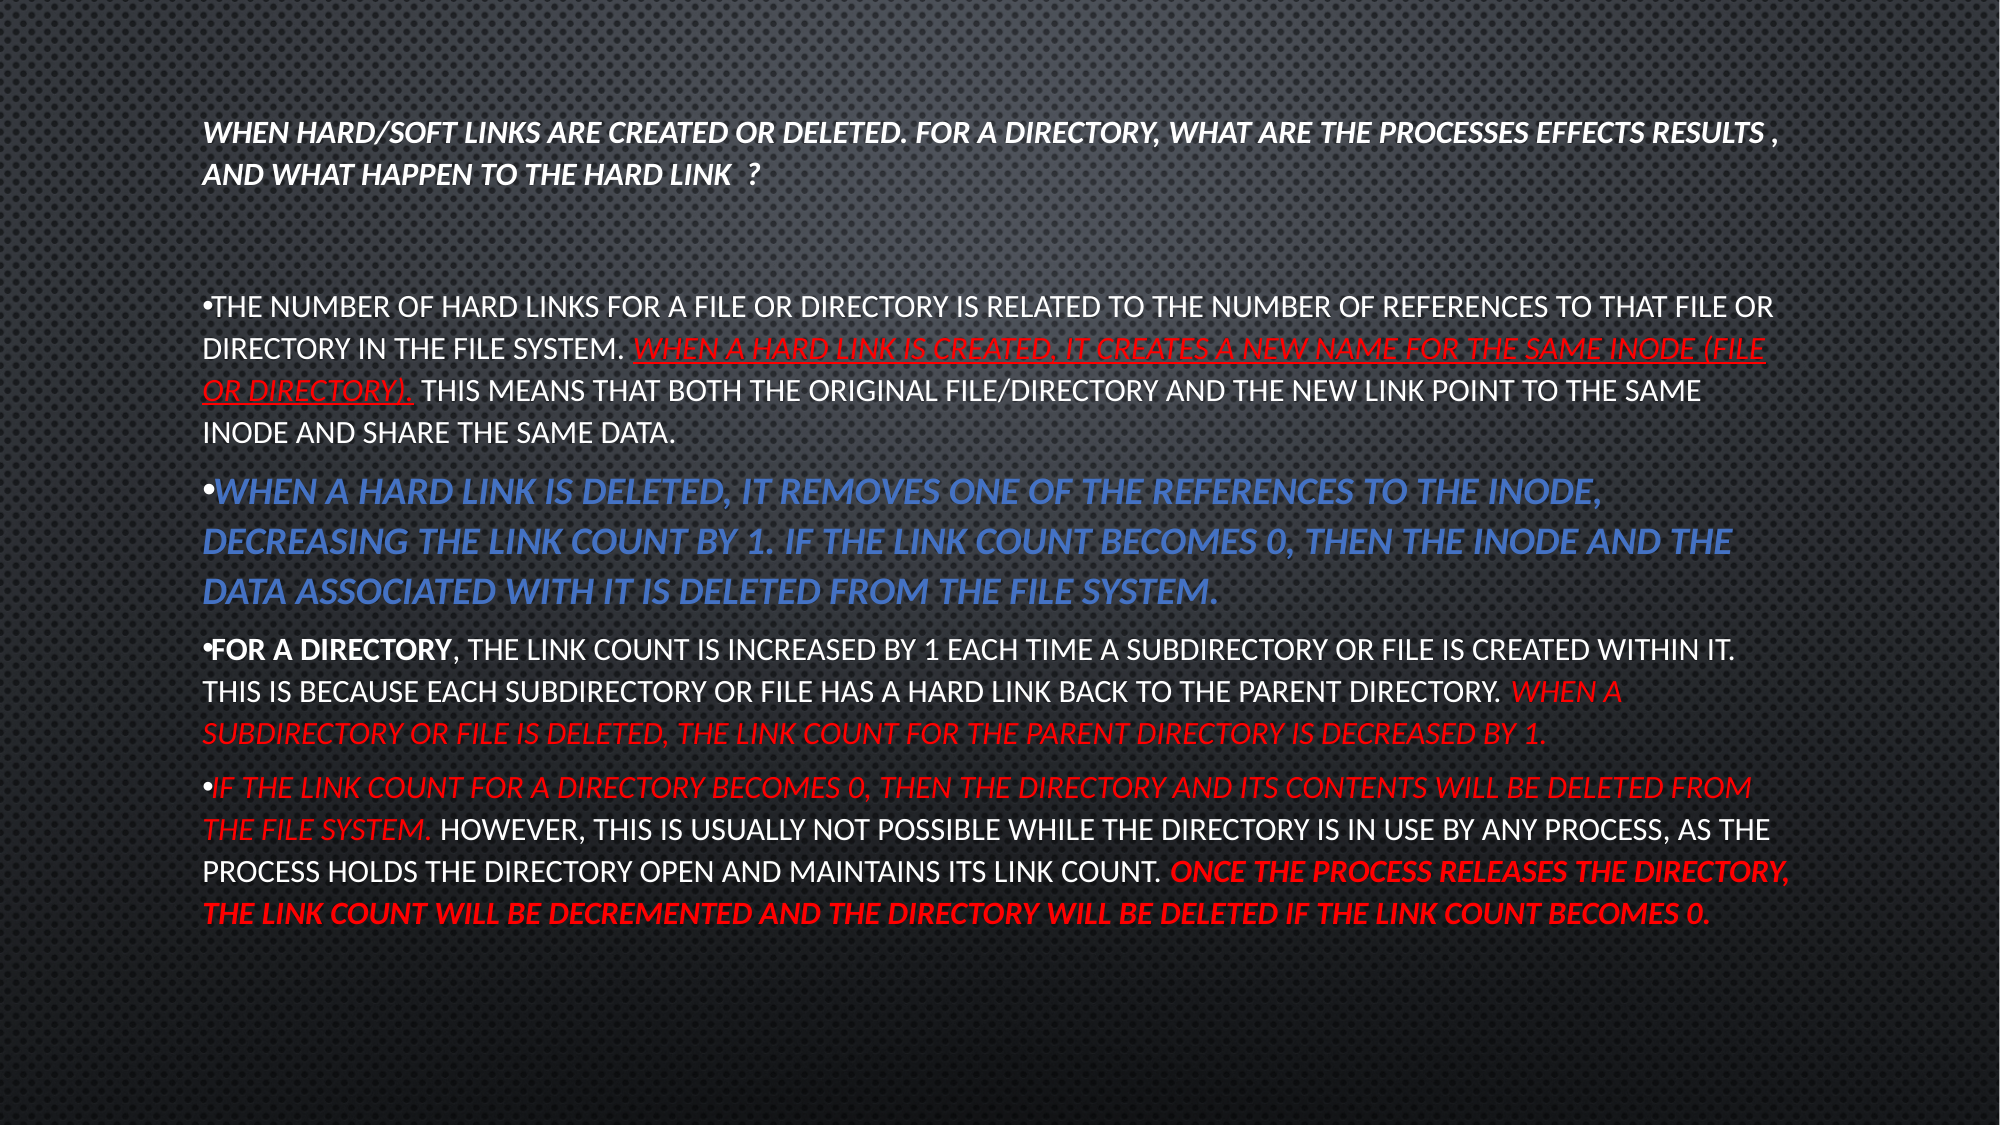

# When Hard/Soft Links Are Created Or Deleted. For A Directory, What Are The Processes Effects Results , And What Happen To The Hard Link  ?
The number of hard links for a file or directory is related to the number of references to that file or directory in the file system. When a hard link is created, it creates a new name for the same inode (file or directory). This means that both the original file/directory and the new link point to the same inode and share the same data.
When a hard link is deleted, it removes one of the references to the inode, decreasing the link count by 1. If the link count becomes 0, then the inode and the data associated with it is deleted from the file system.
For a directory, the link count is increased by 1 each time a subdirectory or file is created within it. This is because each subdirectory or file has a hard link back to the parent directory. When a subdirectory or file is deleted, the link count for the parent directory is decreased by 1.
If the link count for a directory becomes 0, then the directory and its contents will be deleted from the file system. However, this is usually not possible while the directory is in use by any process, as the process holds the directory open and maintains its link count. Once the process releases the directory, the link count will be decremented and the directory will be deleted if the link count becomes 0.